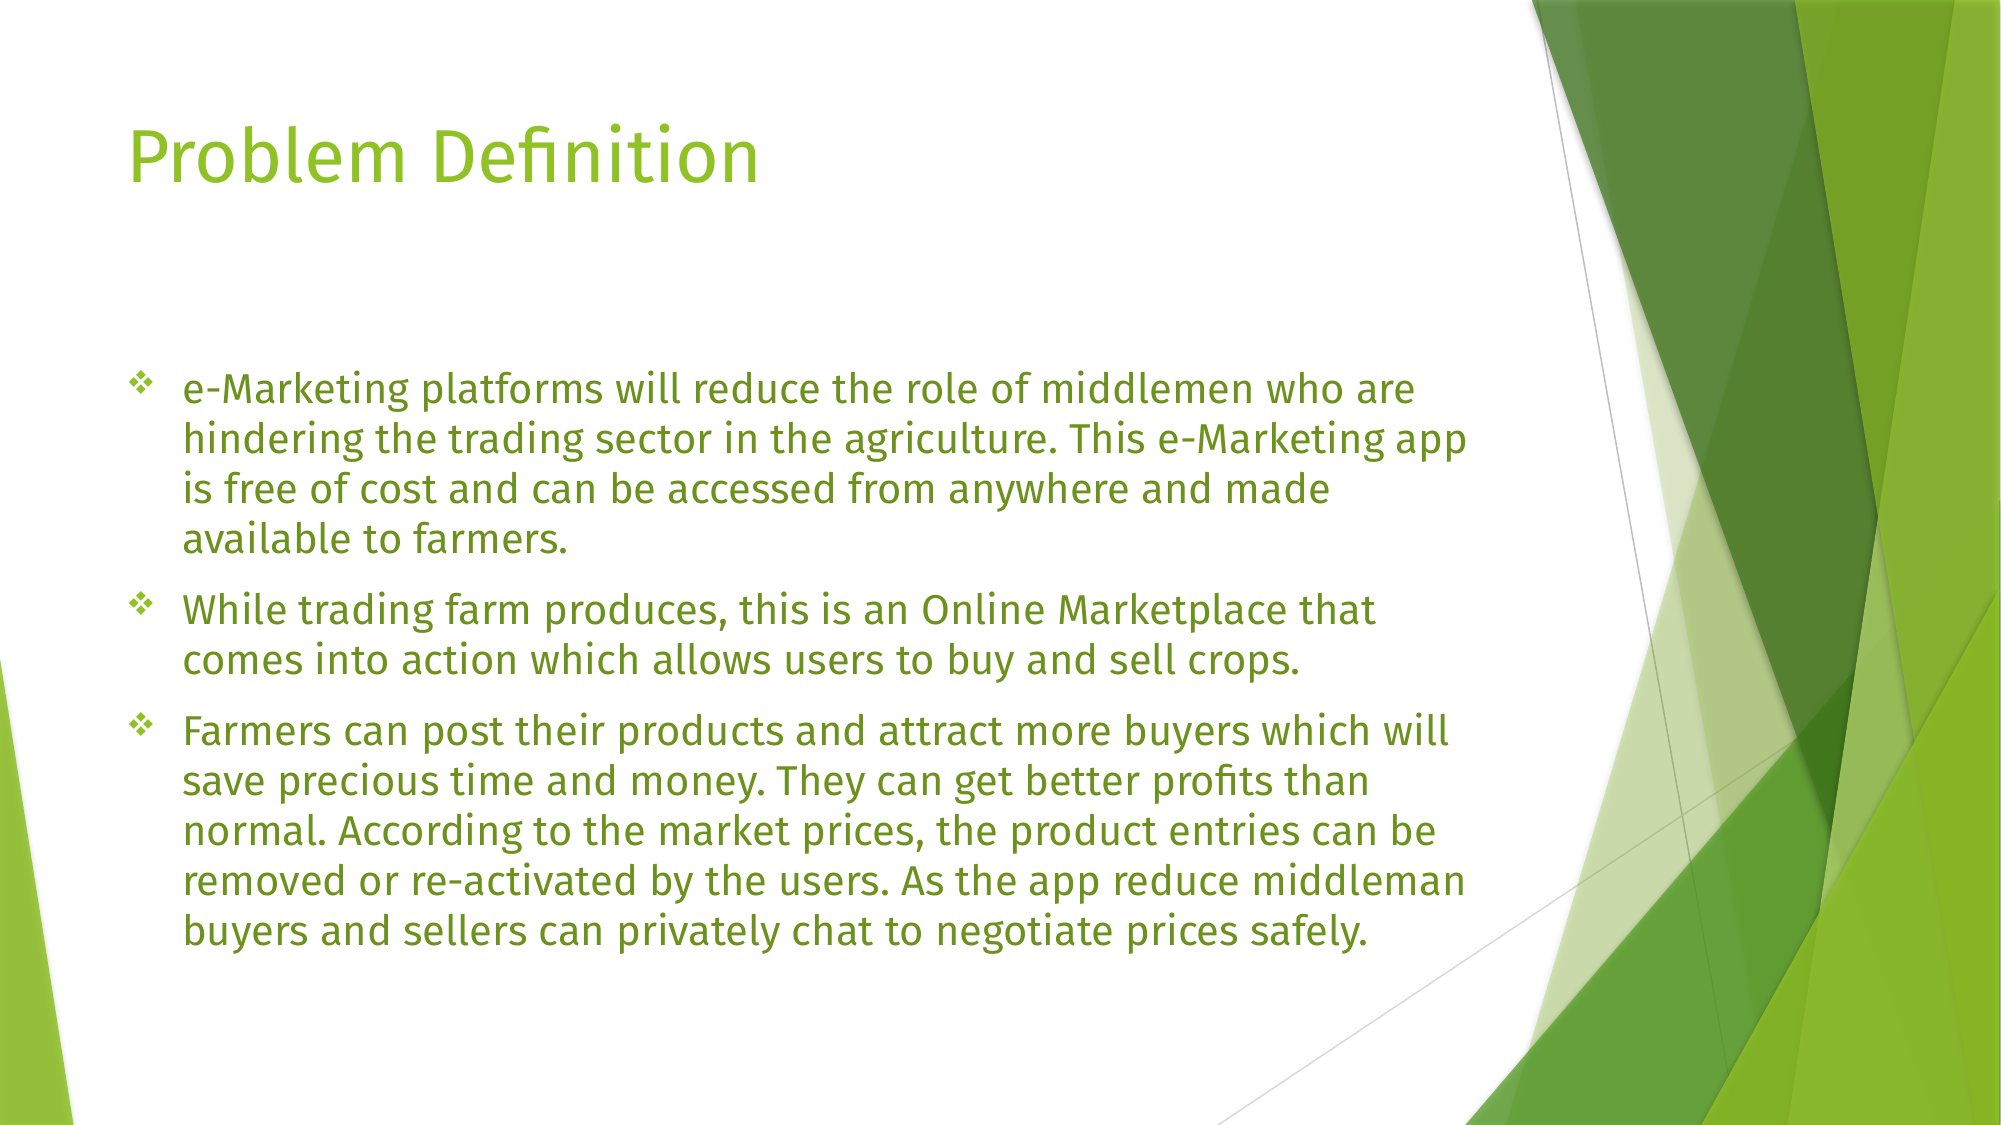

# Problem Definition
e-Marketing platforms will reduce the role of middlemen who are hindering the trading sector in the agriculture. This e-Marketing app is free of cost and can be accessed from anywhere and made available to farmers.
While trading farm produces, this is an Online Marketplace that comes into action which allows users to buy and sell crops.
Farmers can post their products and attract more buyers which will save precious time and money. They can get better profits than normal. According to the market prices, the product entries can be removed or re-activated by the users. As the app reduce middleman buyers and sellers can privately chat to negotiate prices safely.